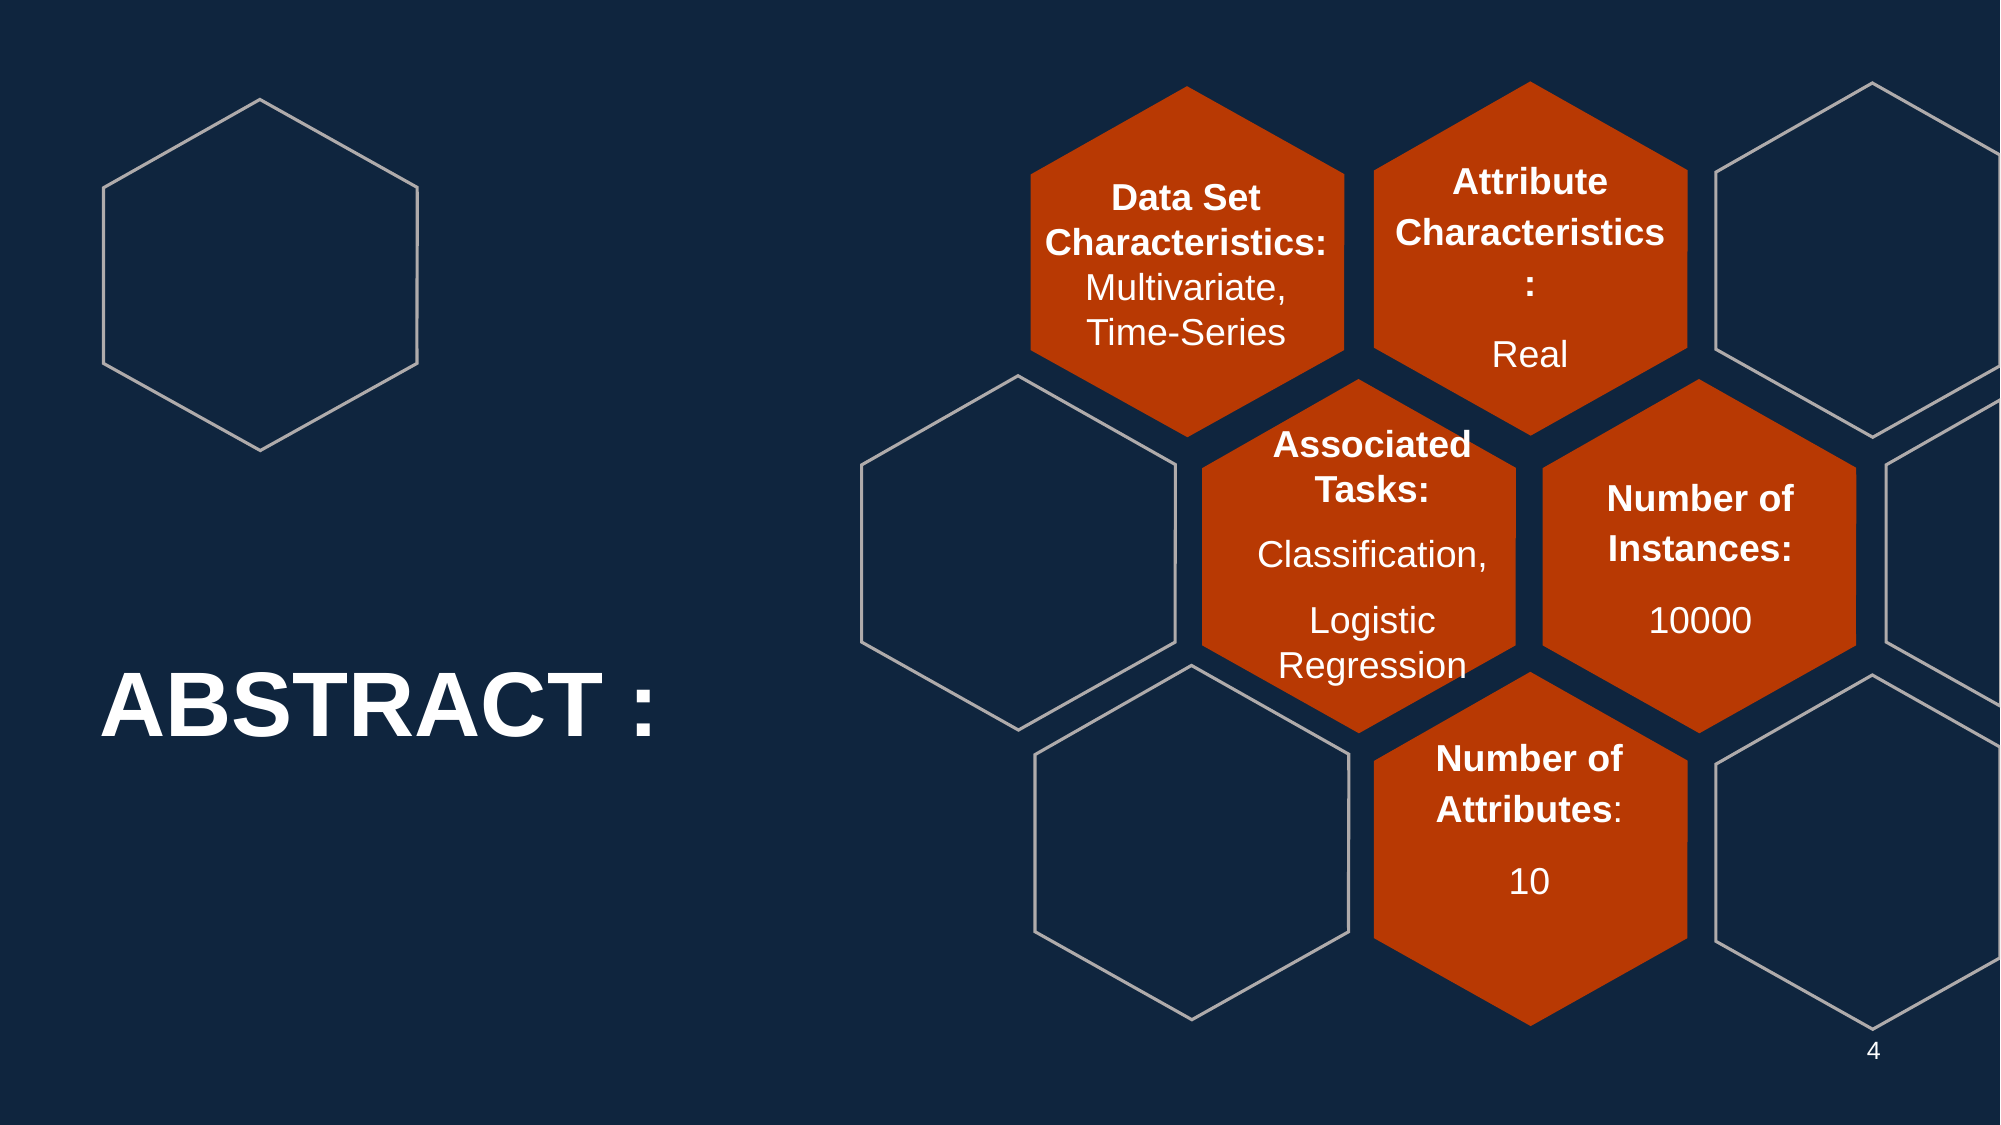

Data Set Characteristics: Multivariate, Time-Series
Attribute Characteristics:
Real

Associated Tasks:
Classification,
Logistic Regression
Number of Instances:
10000
# ABSTRACT :

Number of Attributes:
10
4